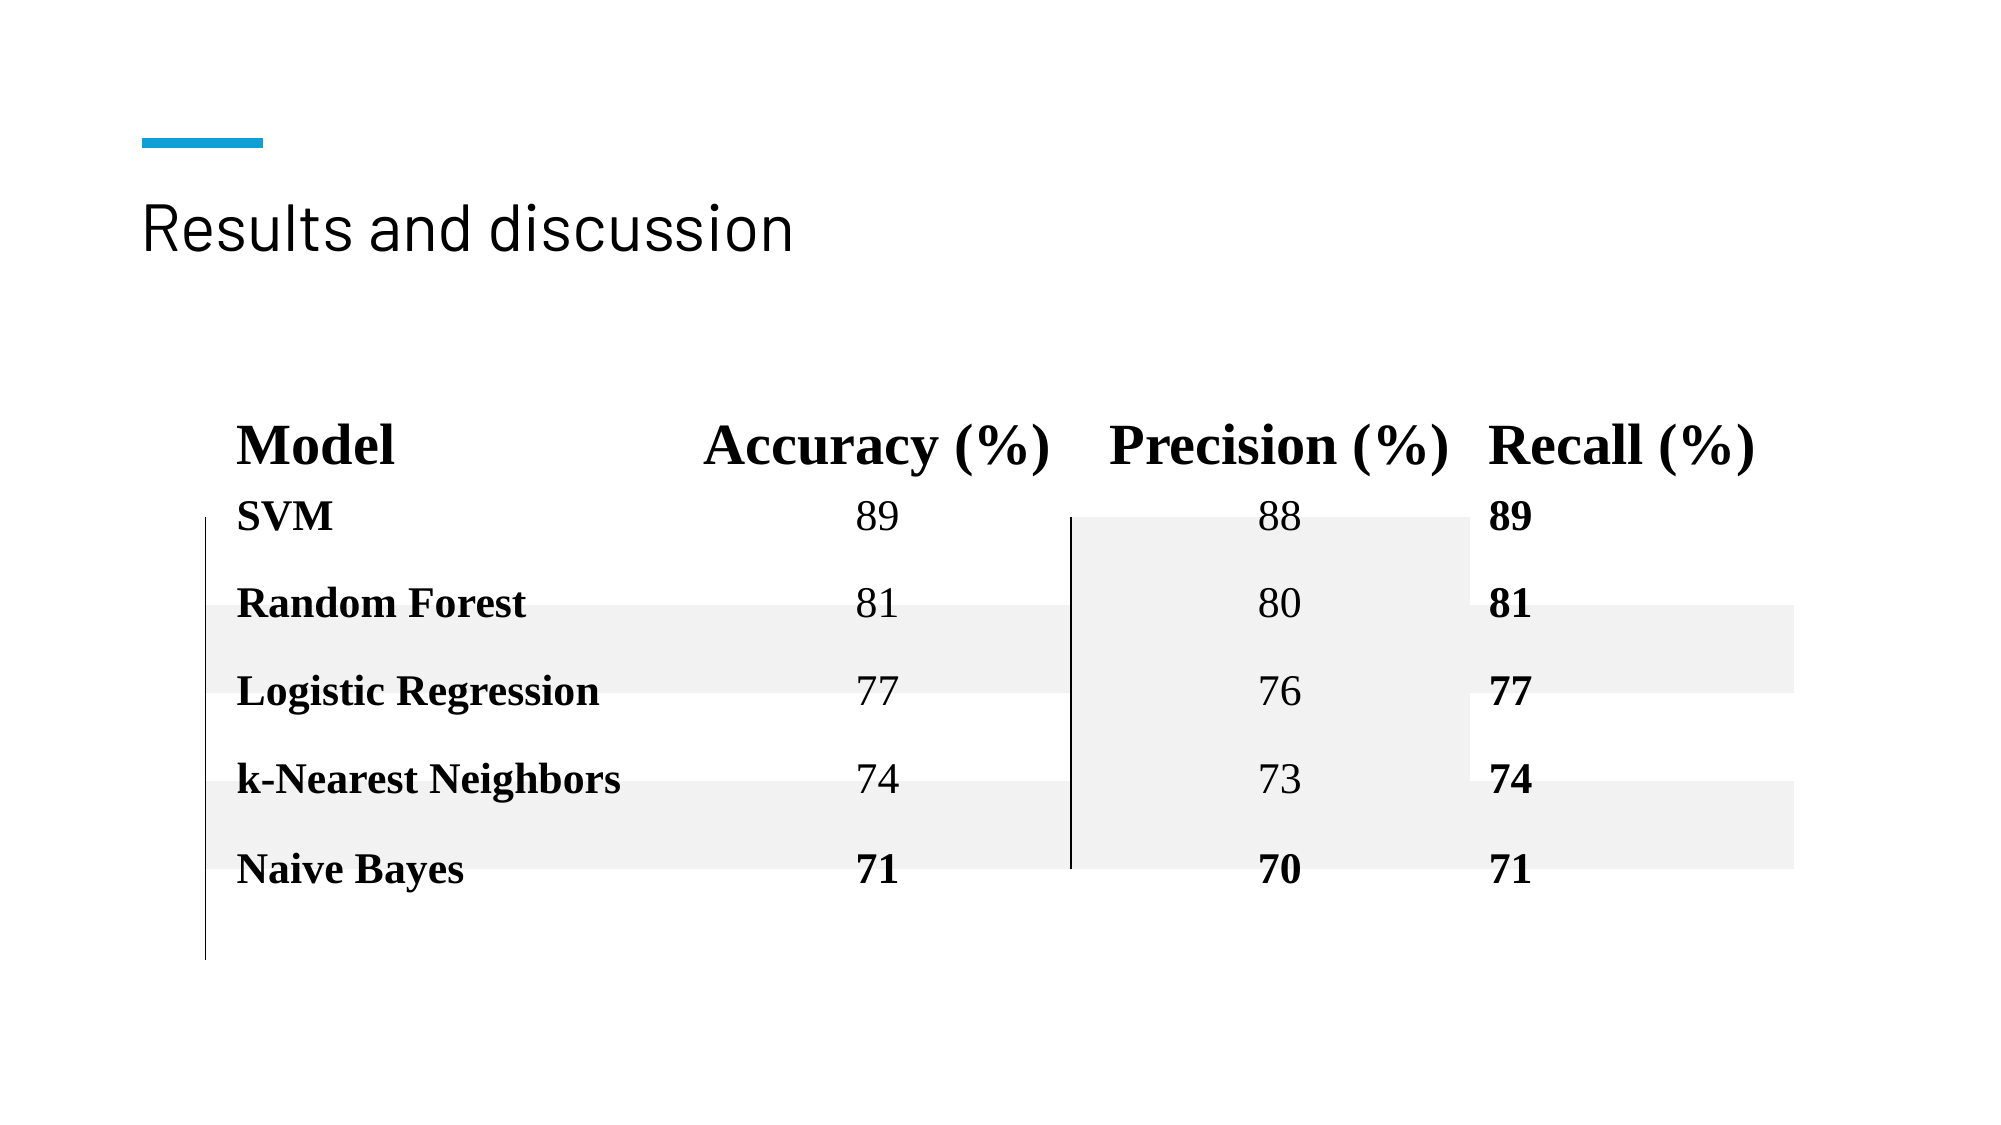

# Results and discussion
| Model | Accuracy (%) | Precision (%) | Recall (%) |
| --- | --- | --- | --- |
| SVM | 89 | 88 | 89 |
| Random Forest | 81 | 80 | 81 |
| Logistic Regression | 77 | 76 | 77 |
| k-Nearest Neighbors | 74 | 73 | 74 |
| Naive Bayes | 71 | 70 | 71 |